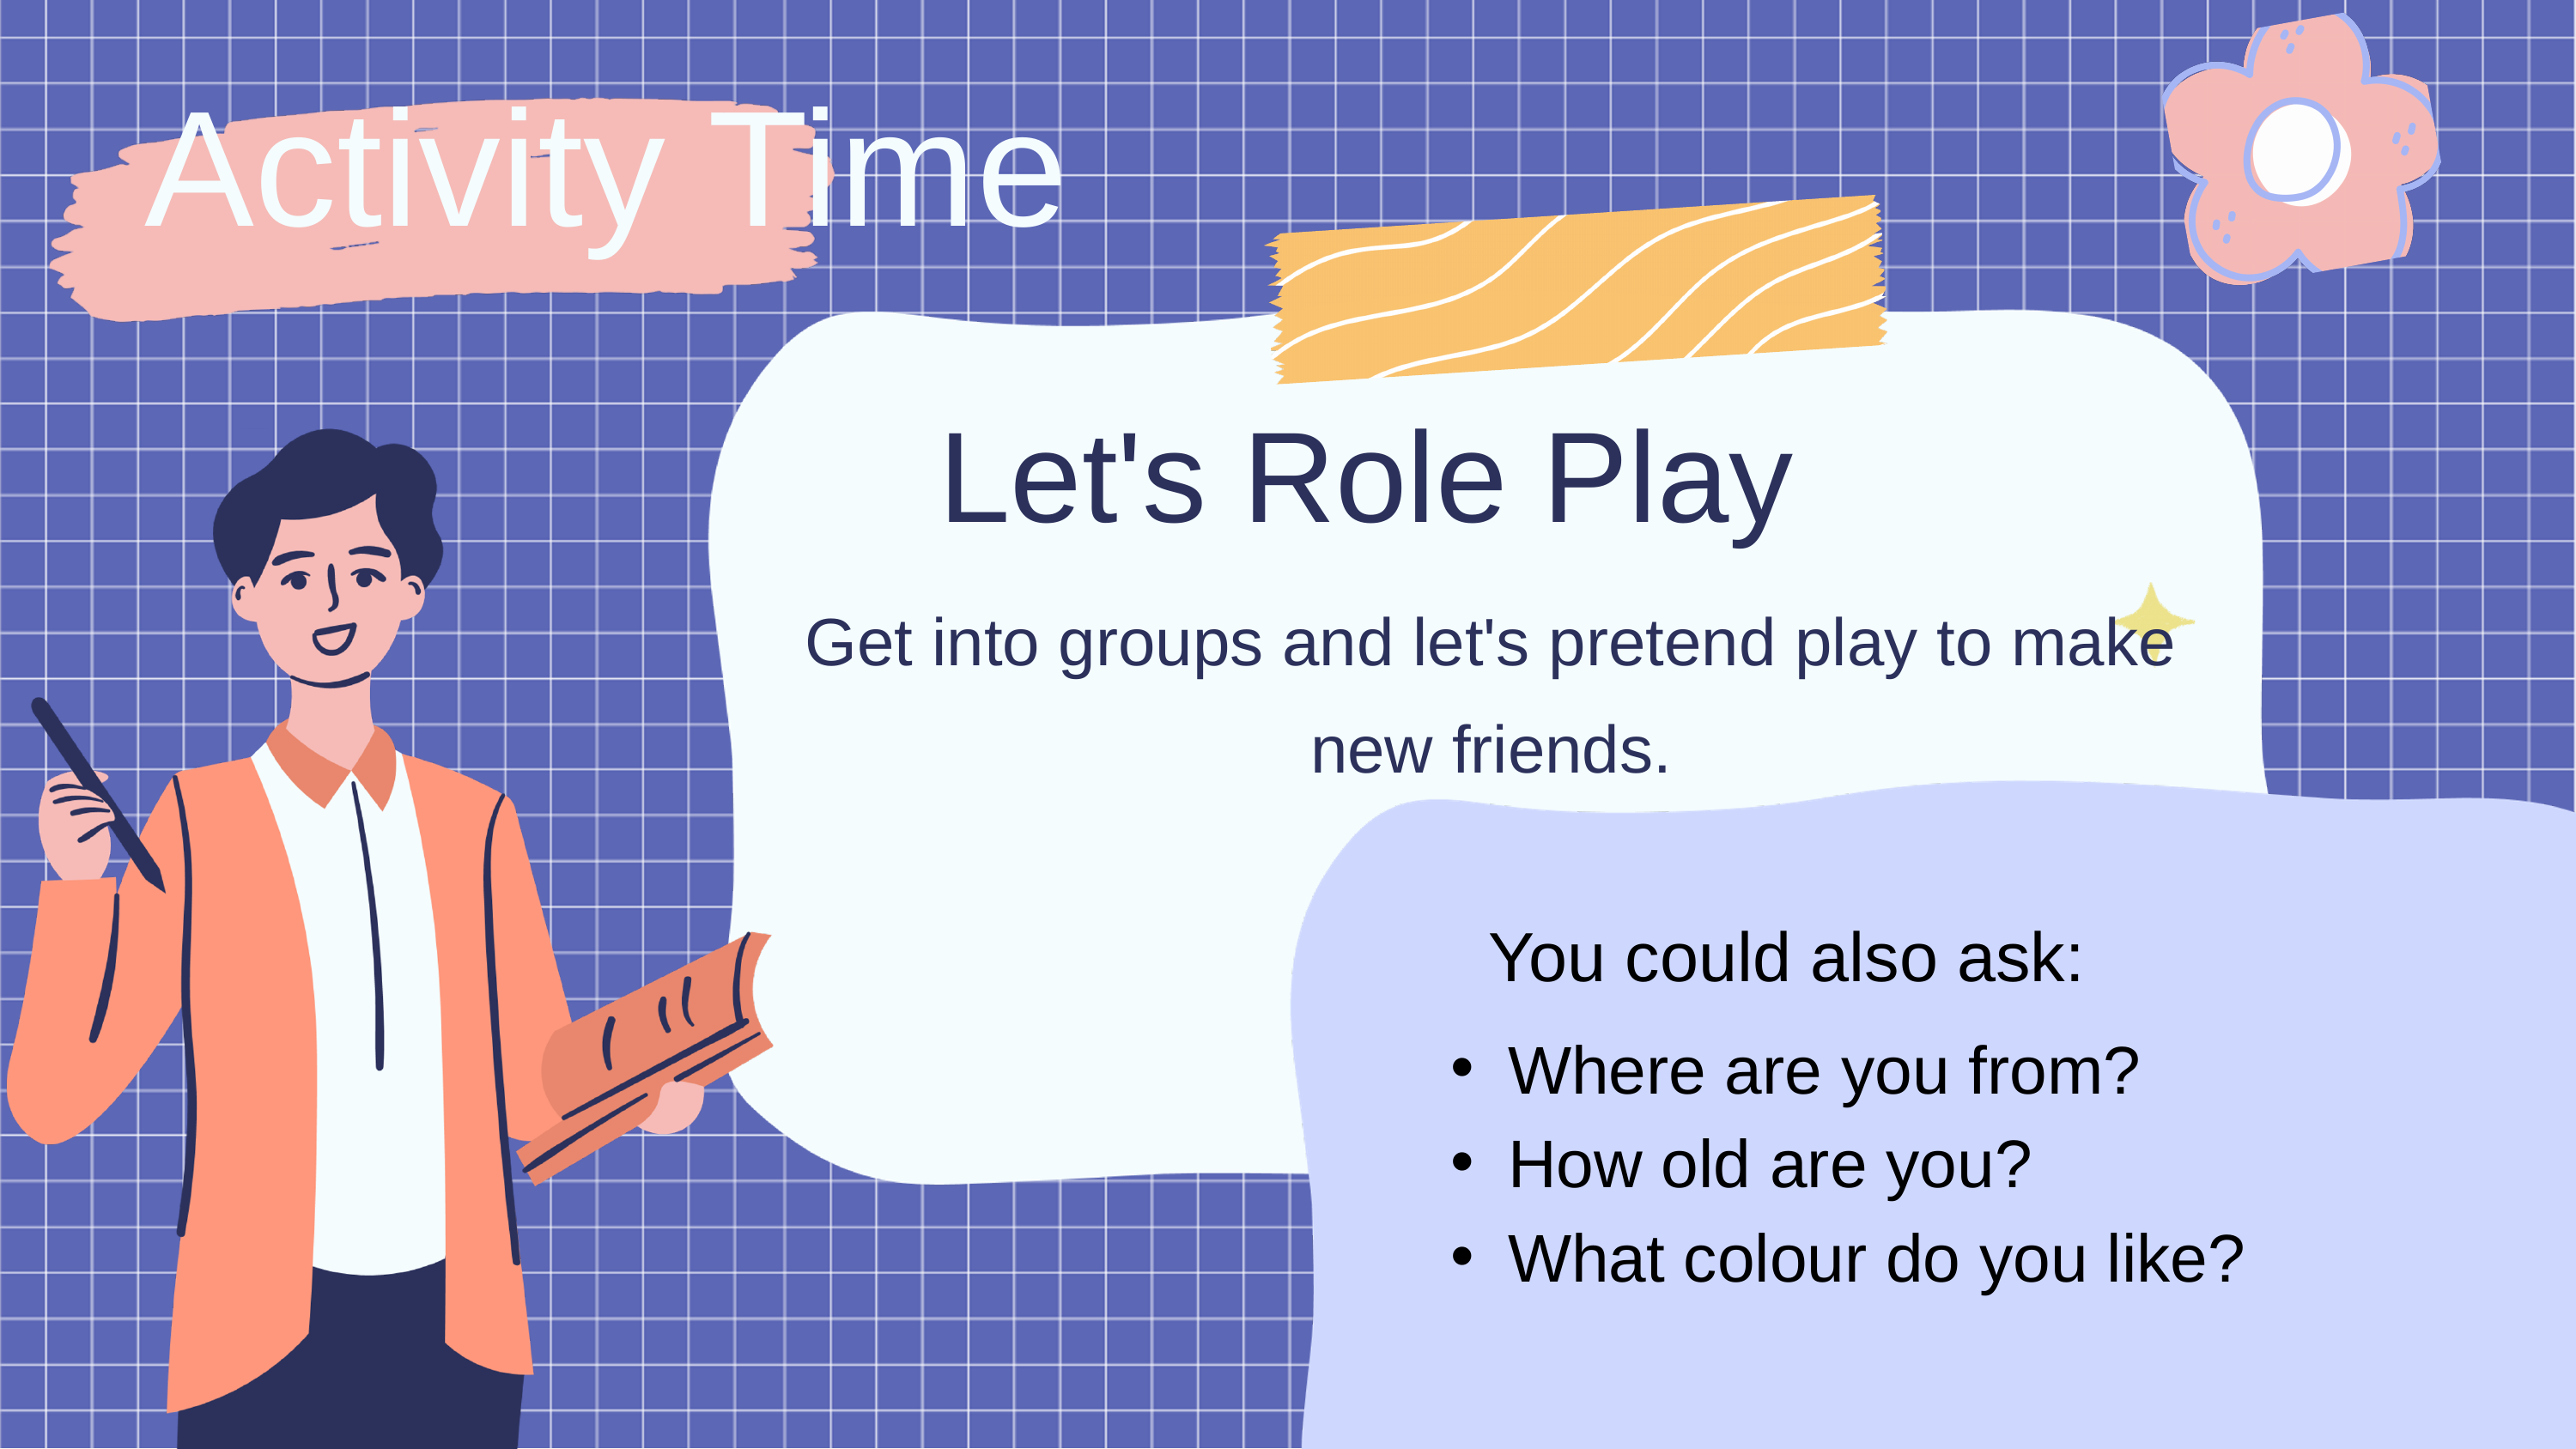

Activity Time

Let's Role Play

Get into groups and let's pretend play to make new friends.

You could also ask:
Where are you from?
How old are you?
What colour do you like?